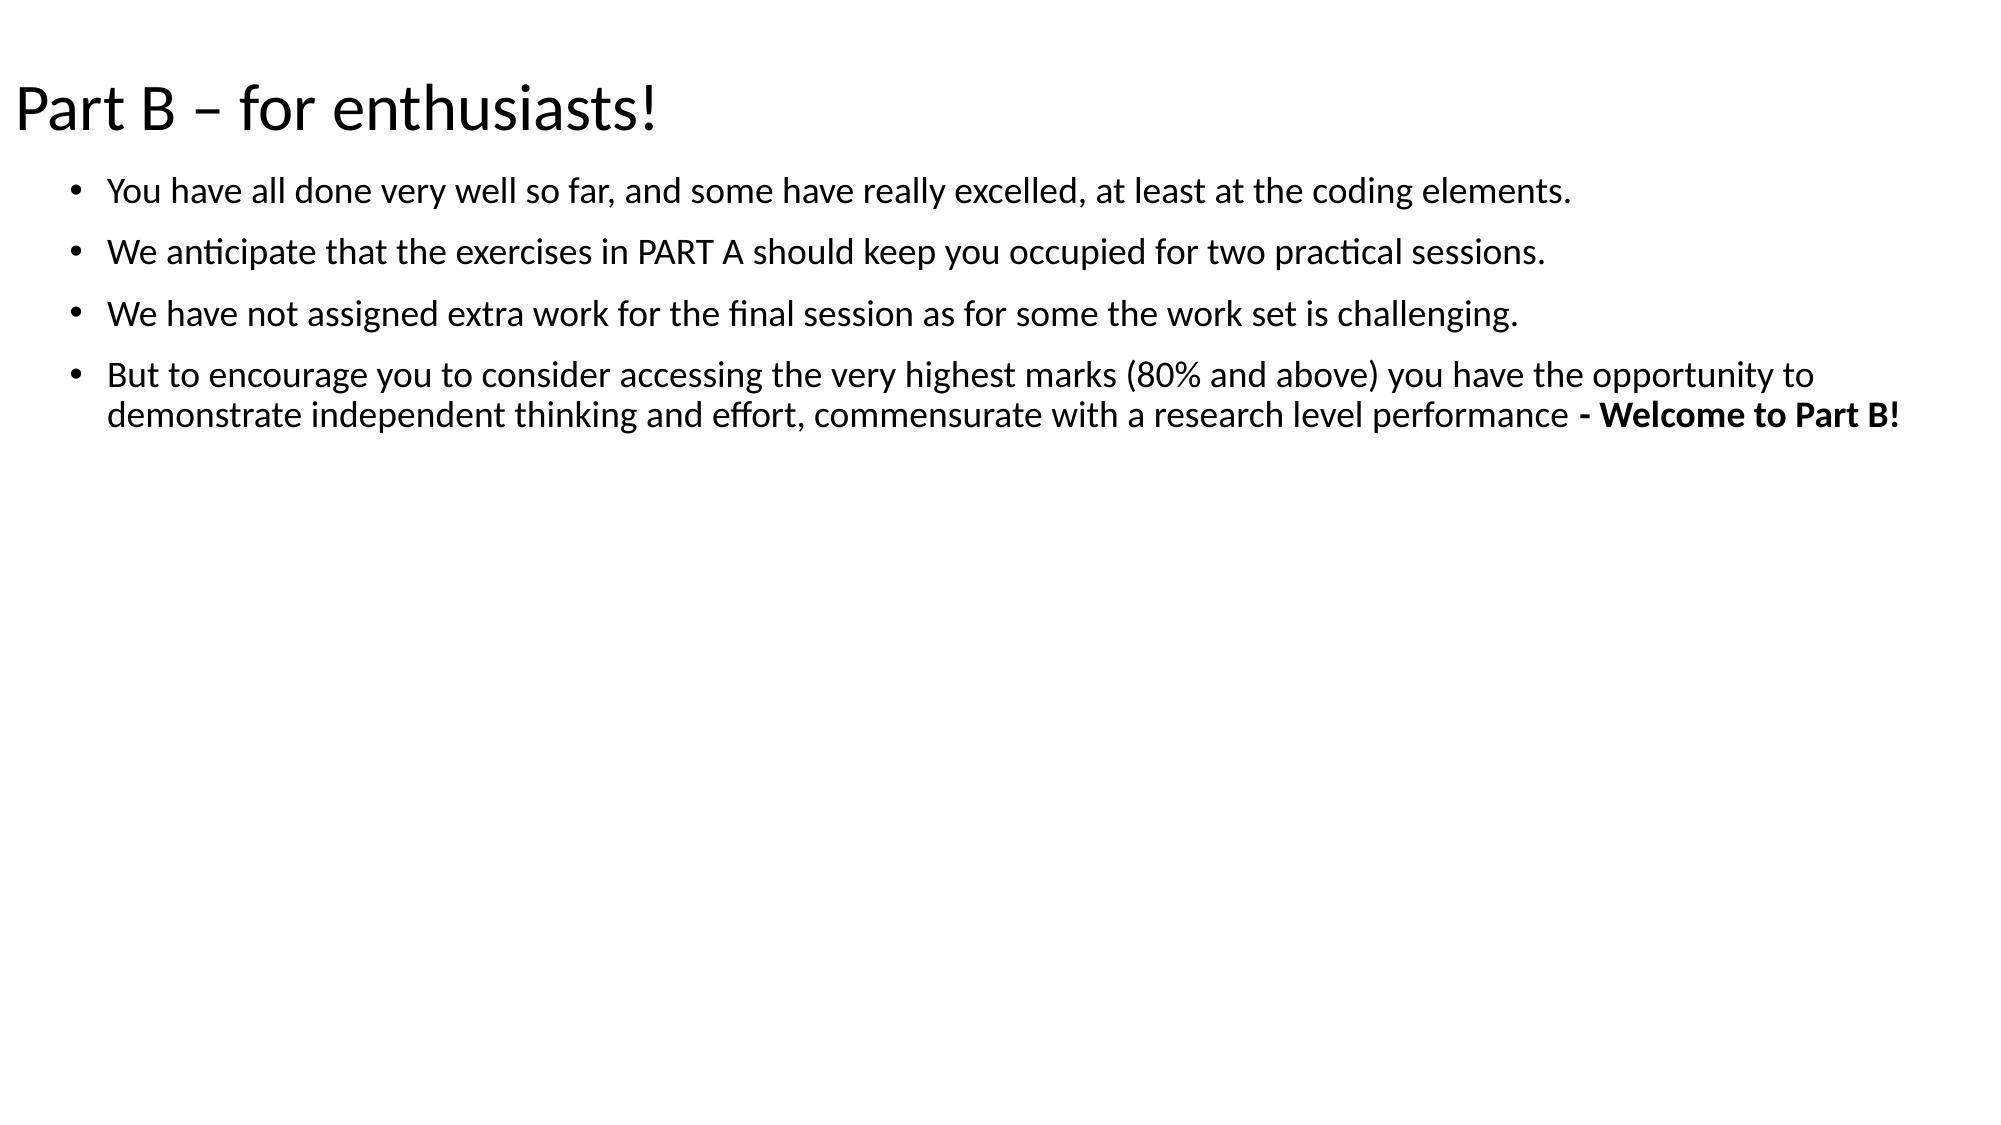

# Part B – for enthusiasts!
You have all done very well so far, and some have really excelled, at least at the coding elements.
We anticipate that the exercises in PART A should keep you occupied for two practical sessions.
We have not assigned extra work for the final session as for some the work set is challenging.
But to encourage you to consider accessing the very highest marks (80% and above) you have the opportunity to demonstrate independent thinking and effort, commensurate with a research level performance - Welcome to Part B!
This work is optional - There is no pressure to do this extra work!  Consider it if you enjoy solving these kinds of problems or want to expand your understanding and experiences of FloPy/Python.
Read around what you can do to expand your model (new capabilities? A specific case study?)
If you are interested, then talk to me about your research ideas – we will try to manage things to avoid people working on similar mini-projects.
We will not support code development or bug fixing, but I will discuss your ideas and look at the output of codes to assist in interpretations.
Marking Criteria
To achieve a high first (>80%), and also be in with a chance to win the inaugural Excellence in Python-based Hydrological Modelling Prize awarded at the end of the year (complete with a small prize), you must not only show competency in the assigned work but develop it further.
Finished projects should be self-contained and will typically be openly shared online with the world. This is very much a research level experience!